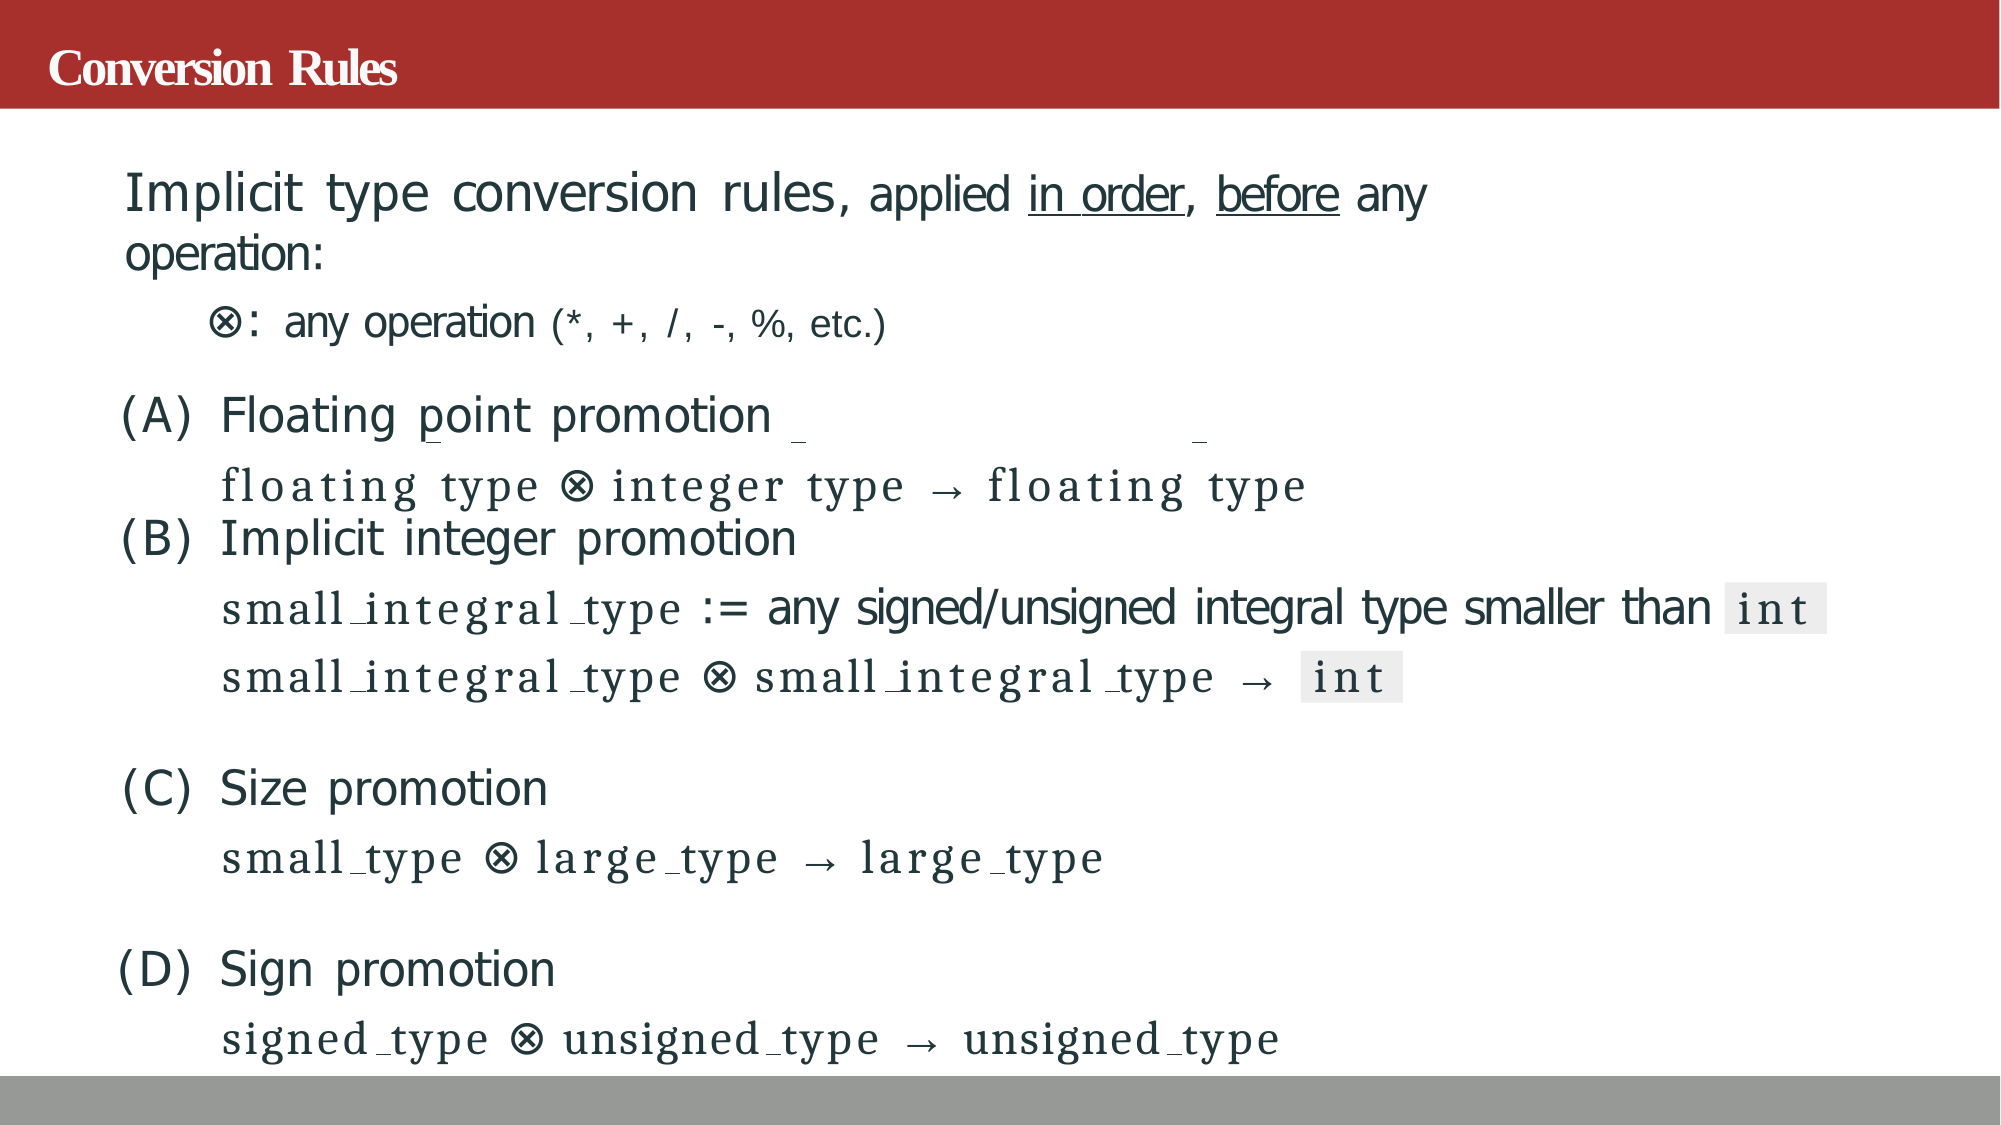

# Conversion Rules
Implicit type conversion rules, applied in order, before any operation:
⊗: any operation (*, +, /, -, %, etc.)
(A) Floating point promotion
floating type ⊗ integer type → floating type

(B) Implicit integer promotion
small integral type := any signed/unsigned integral type smaller than
int

small integral type ⊗ small integral type →
int

(C) Size promotion
small type ⊗ large type → large type

(D) Sign promotion
signed type ⊗ unsigned type → unsigned type

19